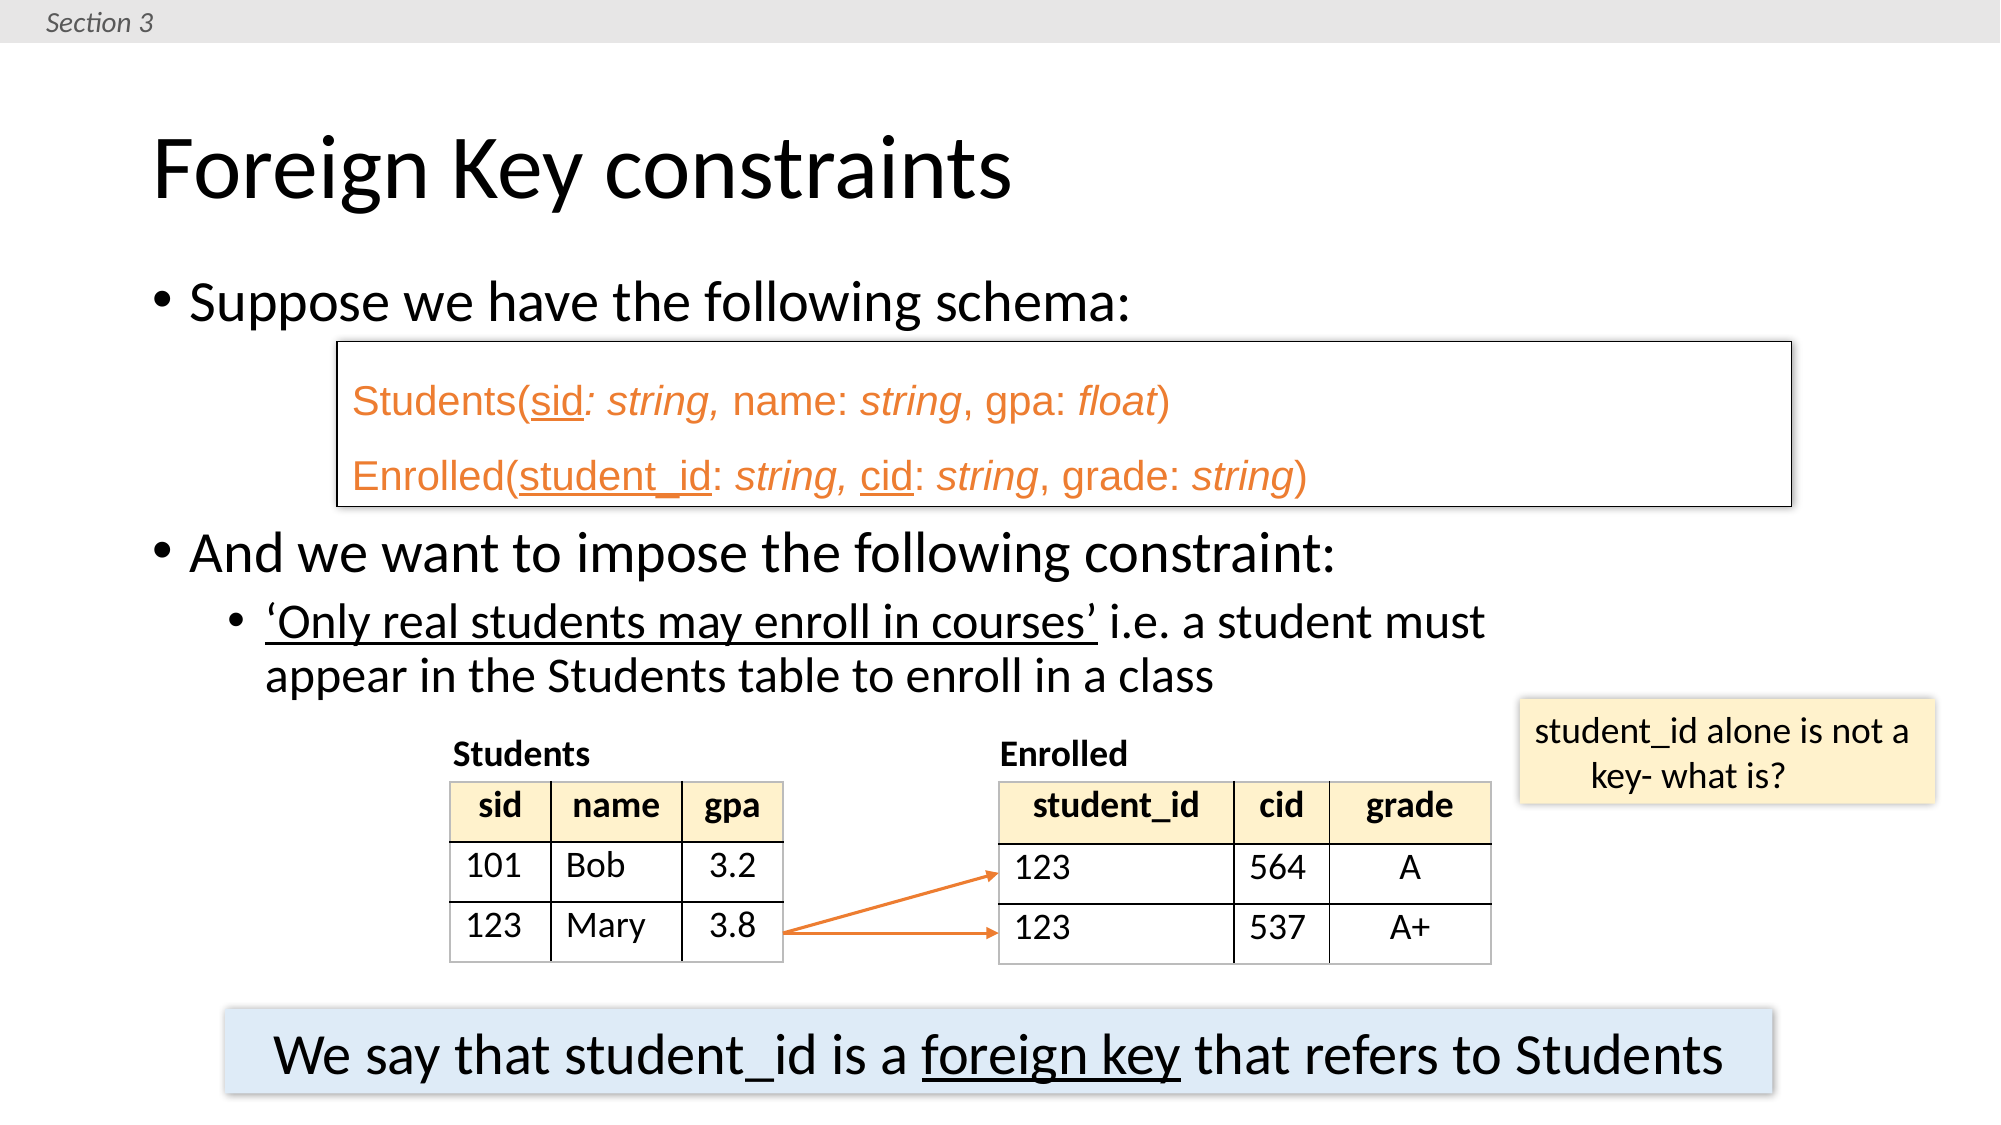

Section 3
# Foreign Key constraints
Suppose we have the following schema:

And we want to impose the following constraint:
‘Only real students may enroll in courses’ i.e. a student must appear in the Students table to enroll in a class
Students(sid: string, name: string, gpa: float)
Enrolled(student_id: string, cid: string, grade: string)
student_id alone is not a key- what is?
Students
Enrolled
| sid | name | gpa |
| --- | --- | --- |
| 101 | Bob | 3.2 |
| 123 | Mary | 3.8 |
| student\_id | cid | grade |
| --- | --- | --- |
| 123 | 564 | A |
| 123 | 537 | A+ |
We say that student_id is a foreign key that refers to Students